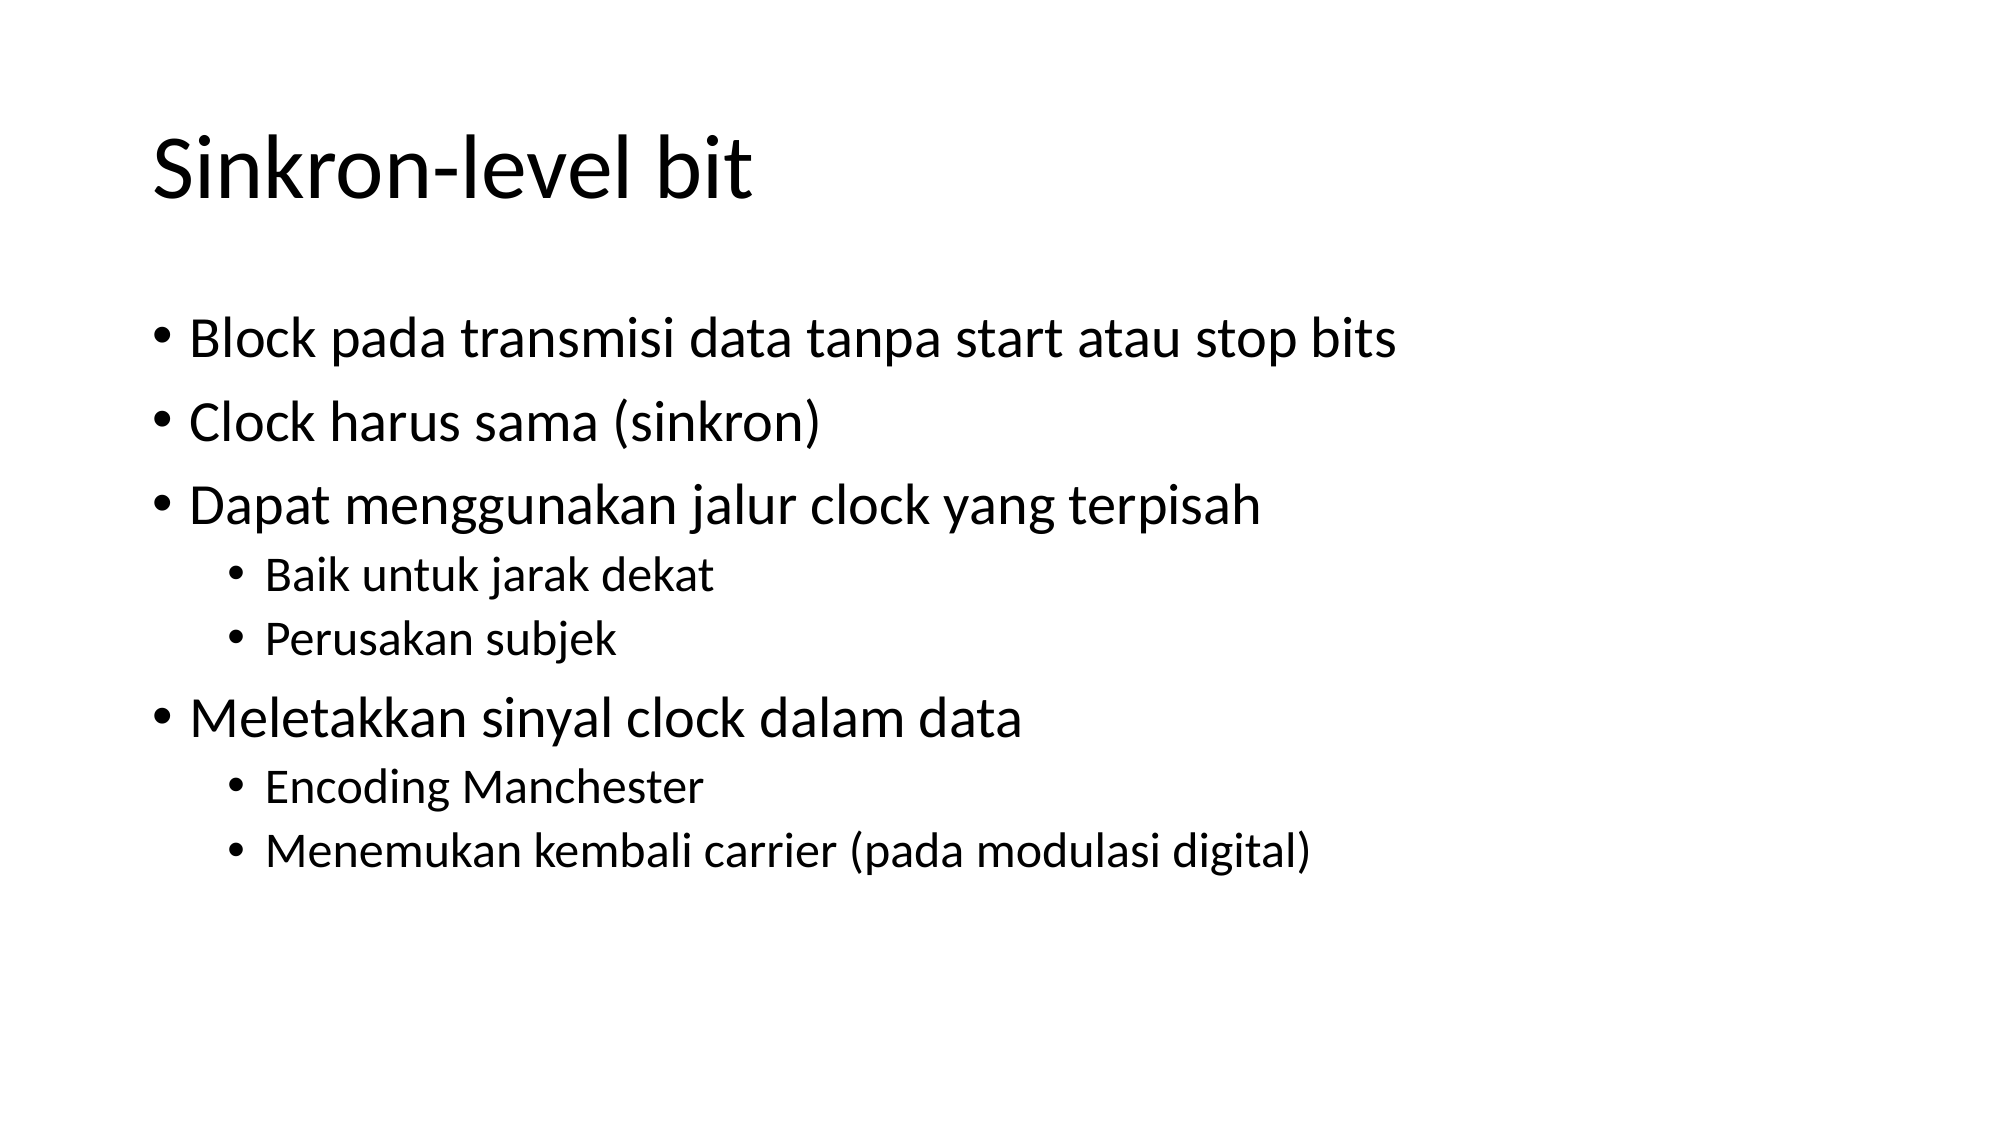

# Sinkron-level bit
Block pada transmisi data tanpa start atau stop bits
Clock harus sama (sinkron)
Dapat menggunakan jalur clock yang terpisah
Baik untuk jarak dekat
Perusakan subjek
Meletakkan sinyal clock dalam data
Encoding Manchester
Menemukan kembali carrier (pada modulasi digital)